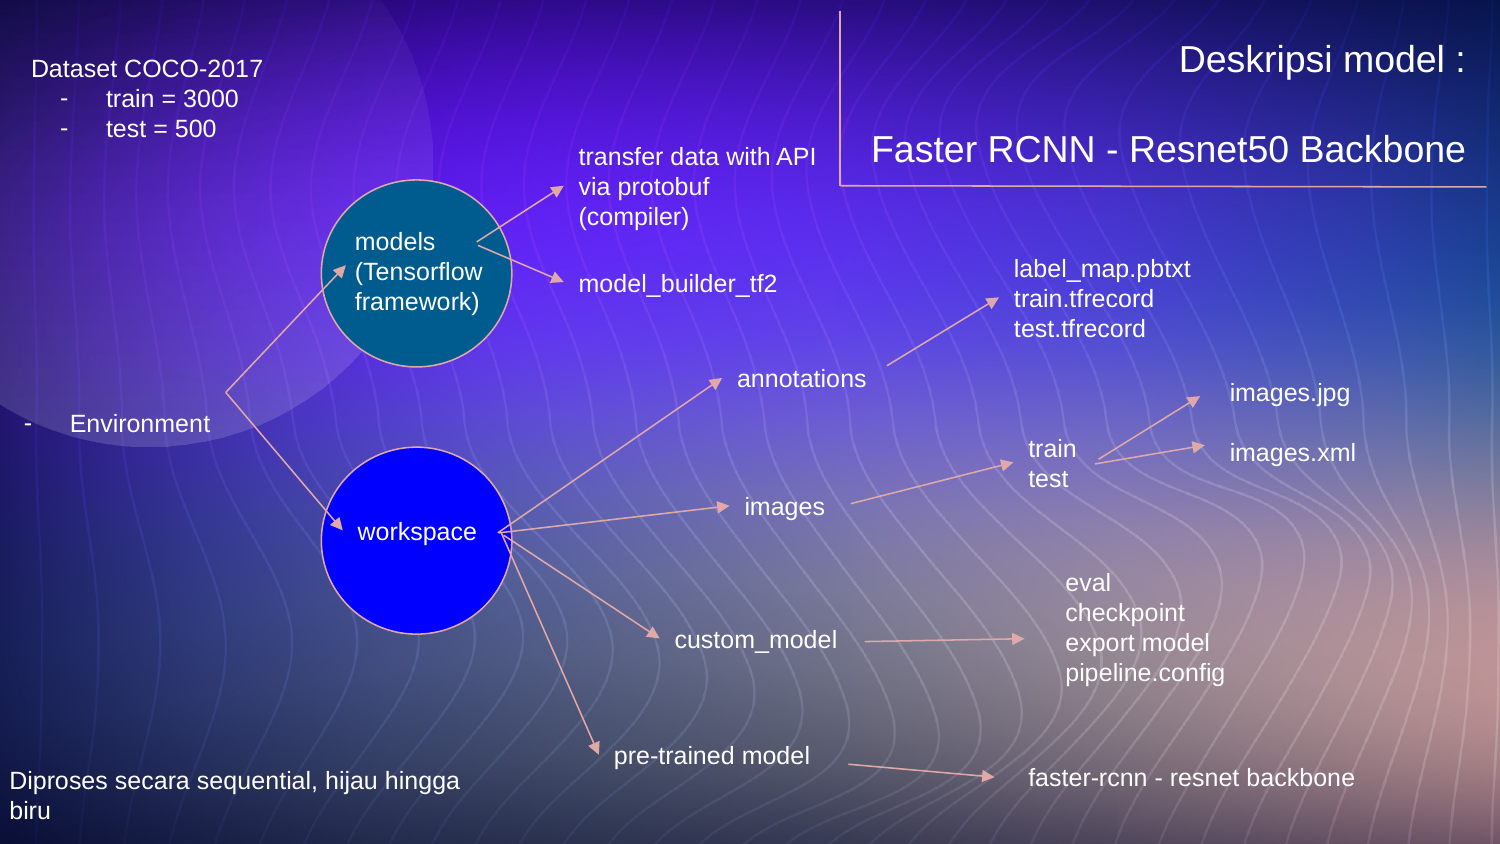

Deskripsi model :

Faster RCNN - Resnet50 Backbone
Dataset COCO-2017
train = 3000
test = 500
transfer data with API via protobuf (compiler)

models (Tensorflow framework)
label_map.pbtxt
train.tfrecord
test.tfrecord
model_builder_tf2
annotations
images.jpg

images.xml
Environment
train
test

images
workspace
eval
checkpoint
export model
pipeline.config
custom_model
pre-trained model
faster-rcnn - resnet backbone
Diproses secara sequential, hijau hingga biru